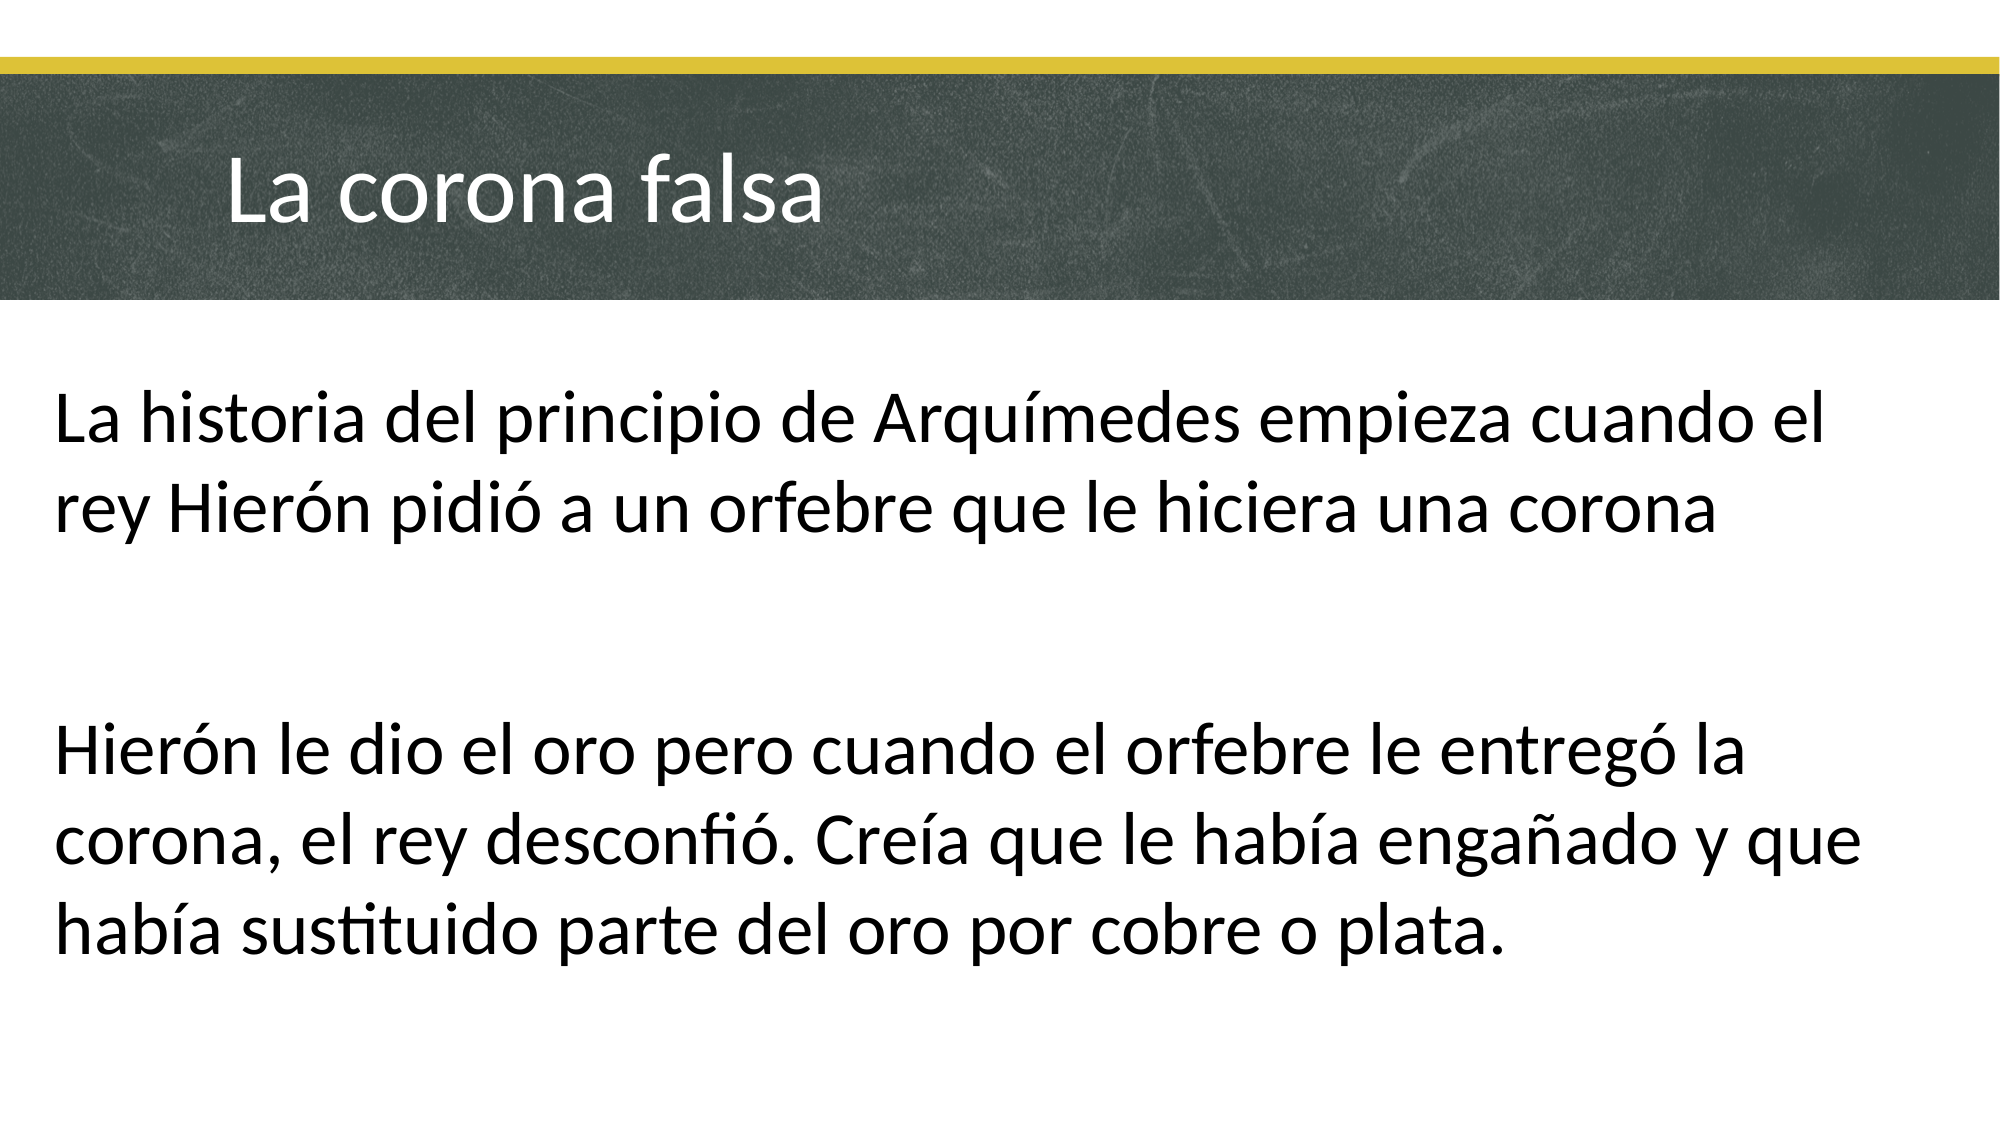

# La corona falsa
La historia del principio de Arquímedes empieza cuando el rey Hierón pidió a un orfebre que le hiciera una corona

Hierón le dio el oro pero cuando el orfebre le entregó la corona, el rey desconfió. Creía que le había engañado y que había sustituido parte del oro por cobre o plata.